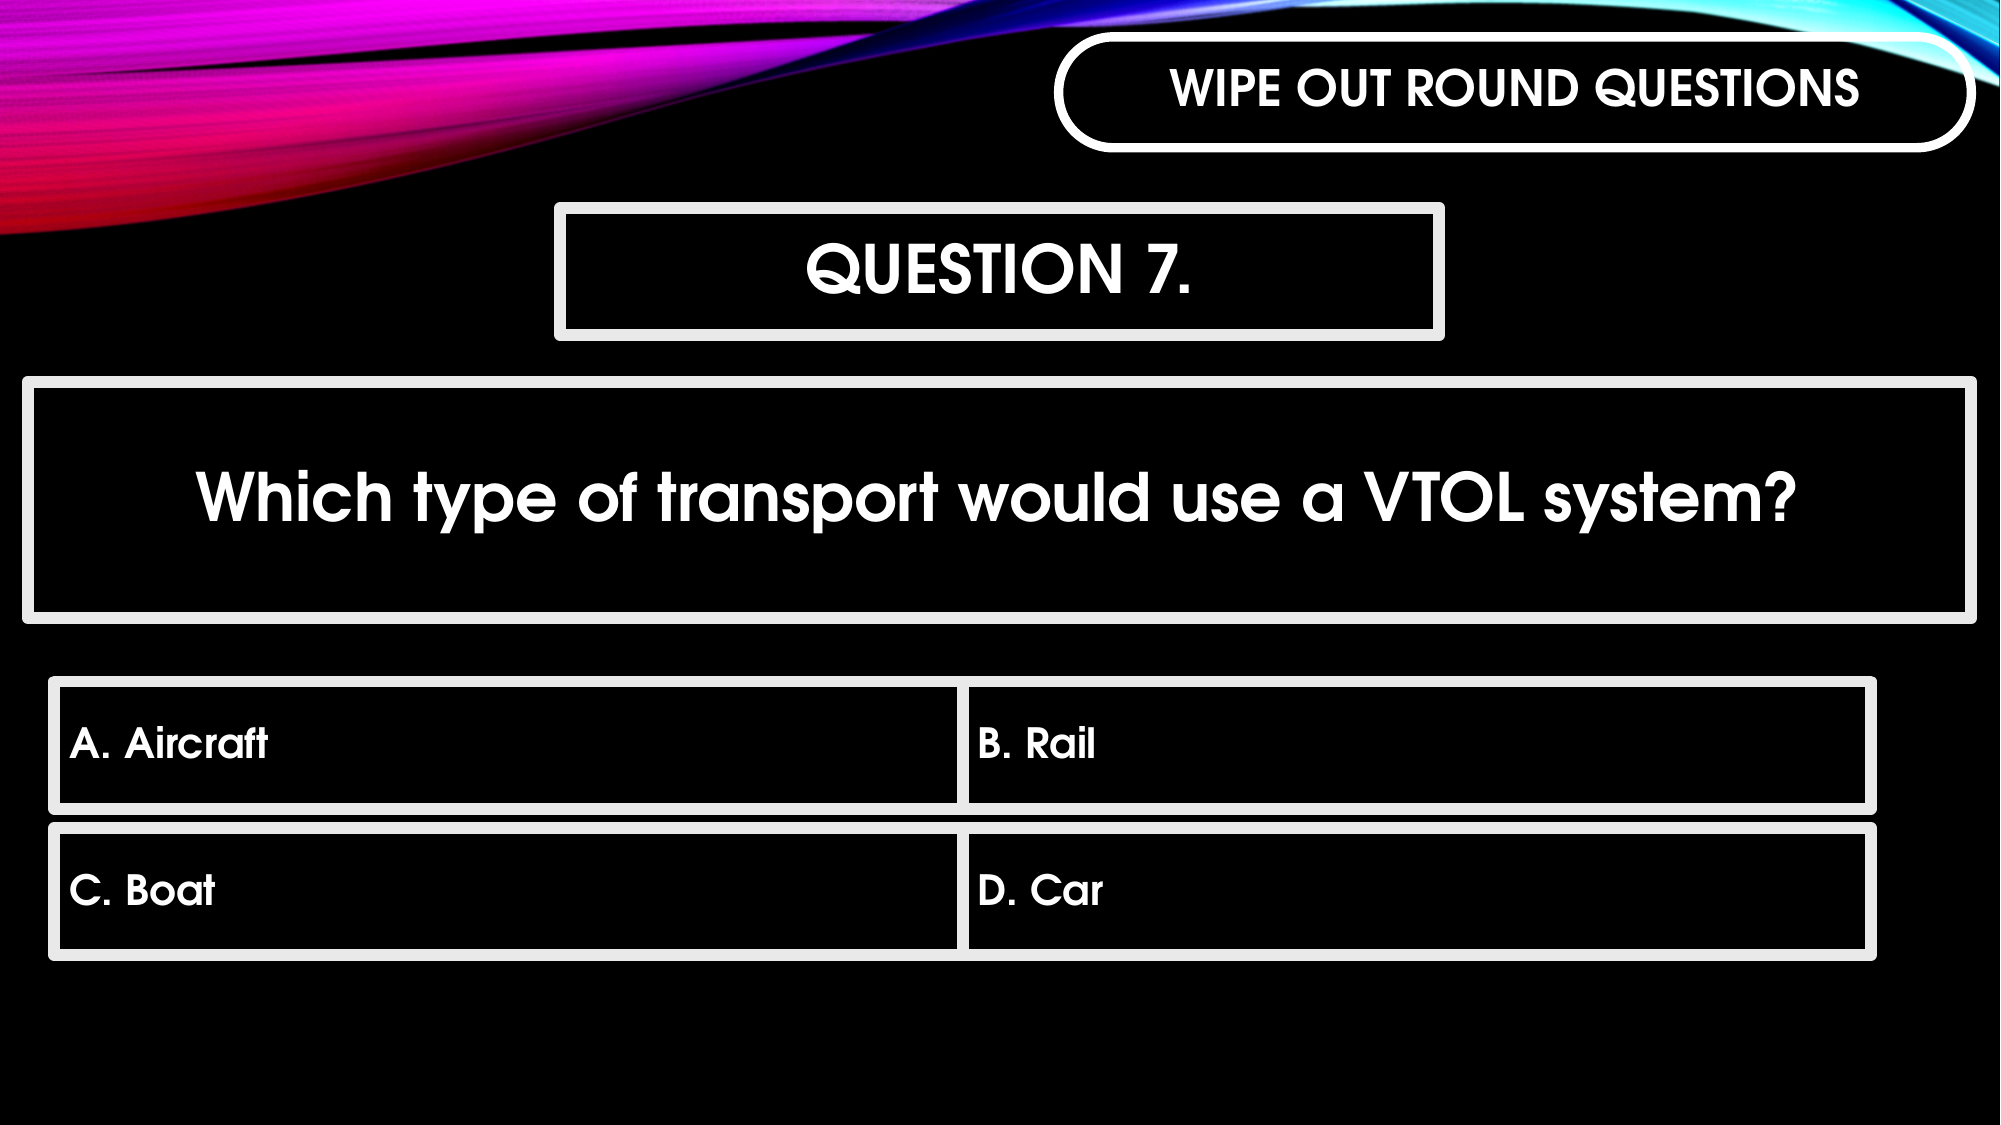

QUESTION 7.
Which type of transport would use a VTOL system?
A. Aircraft
B. Rail
C. Boat
D. Car